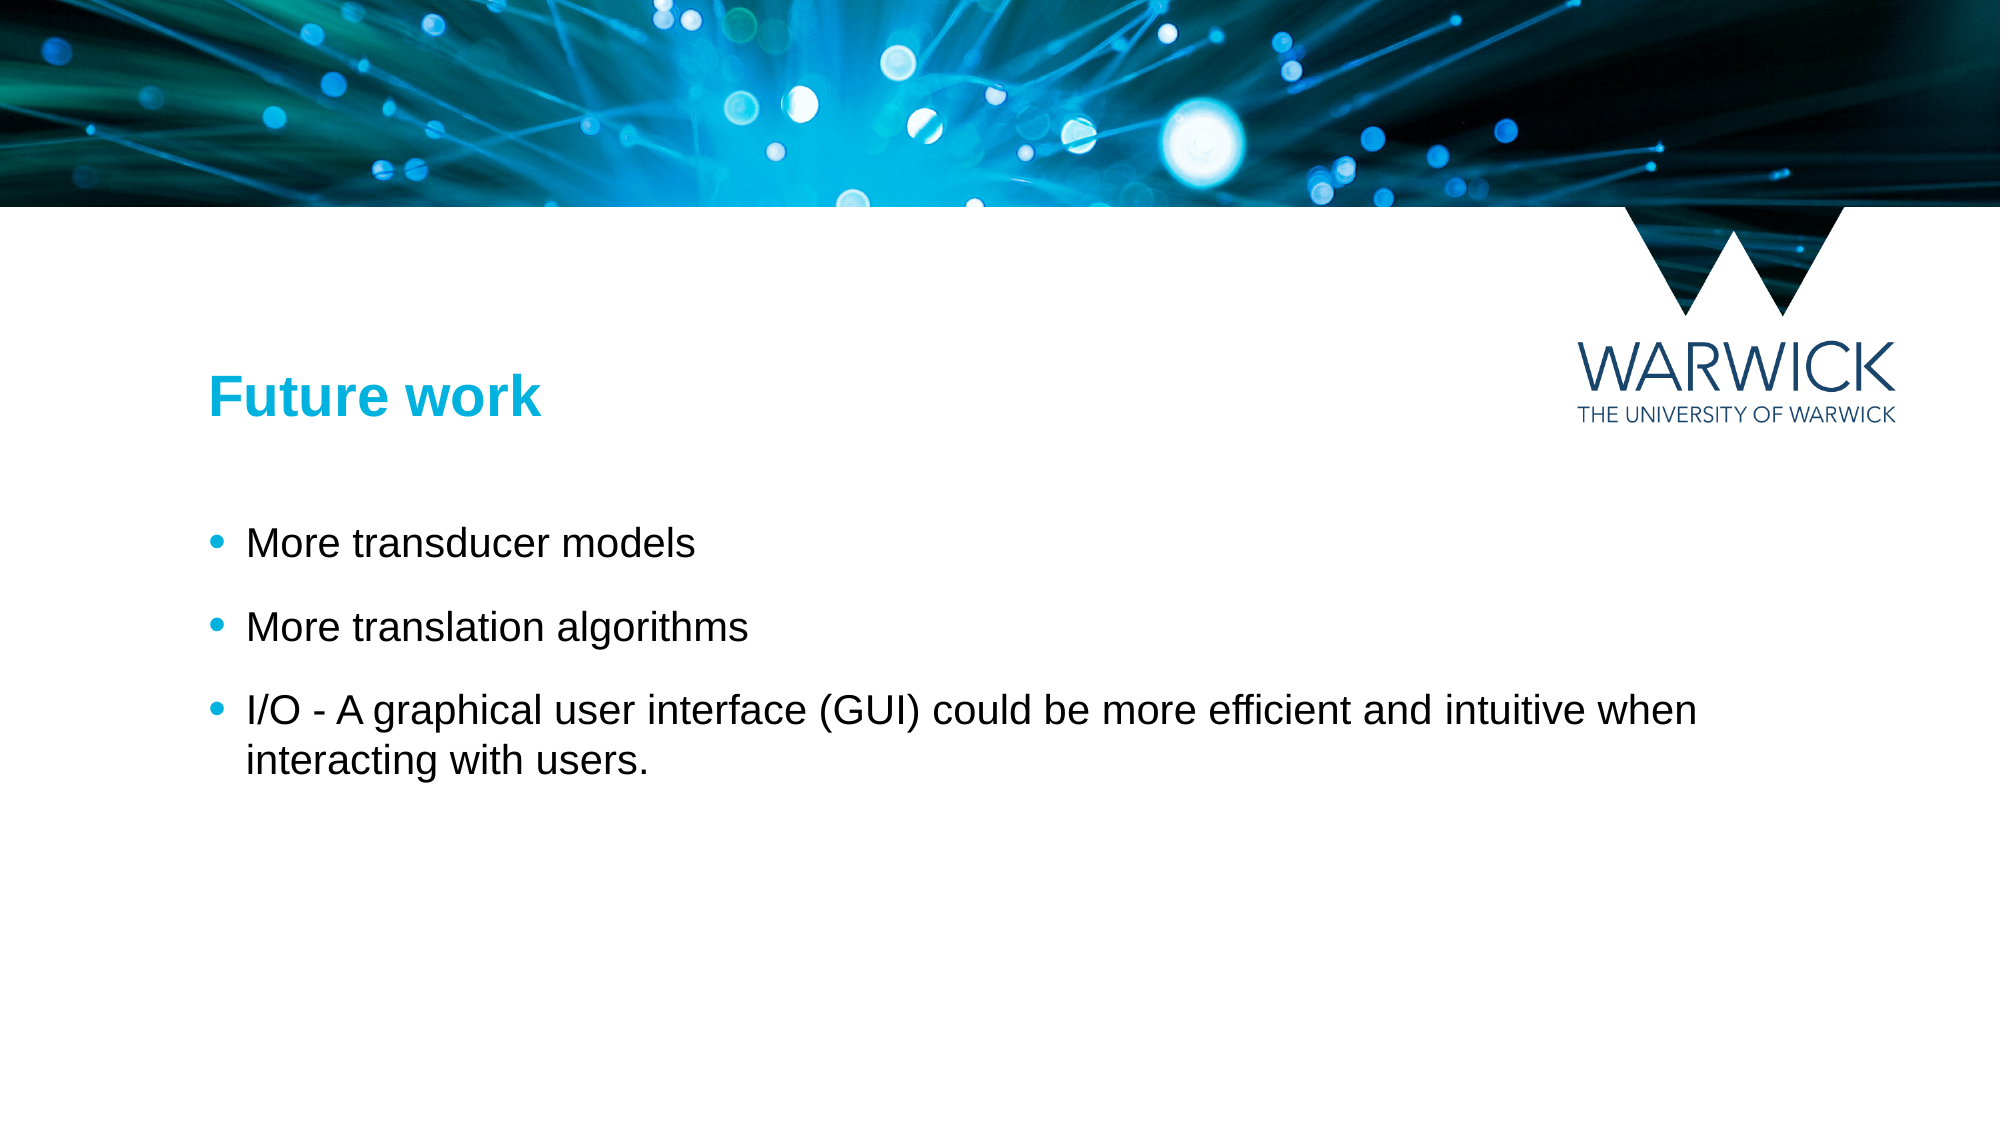

Future work
More transducer models
More translation algorithms
I/O - A graphical user interface (GUI) could be more efficient and intuitive when interacting with users.